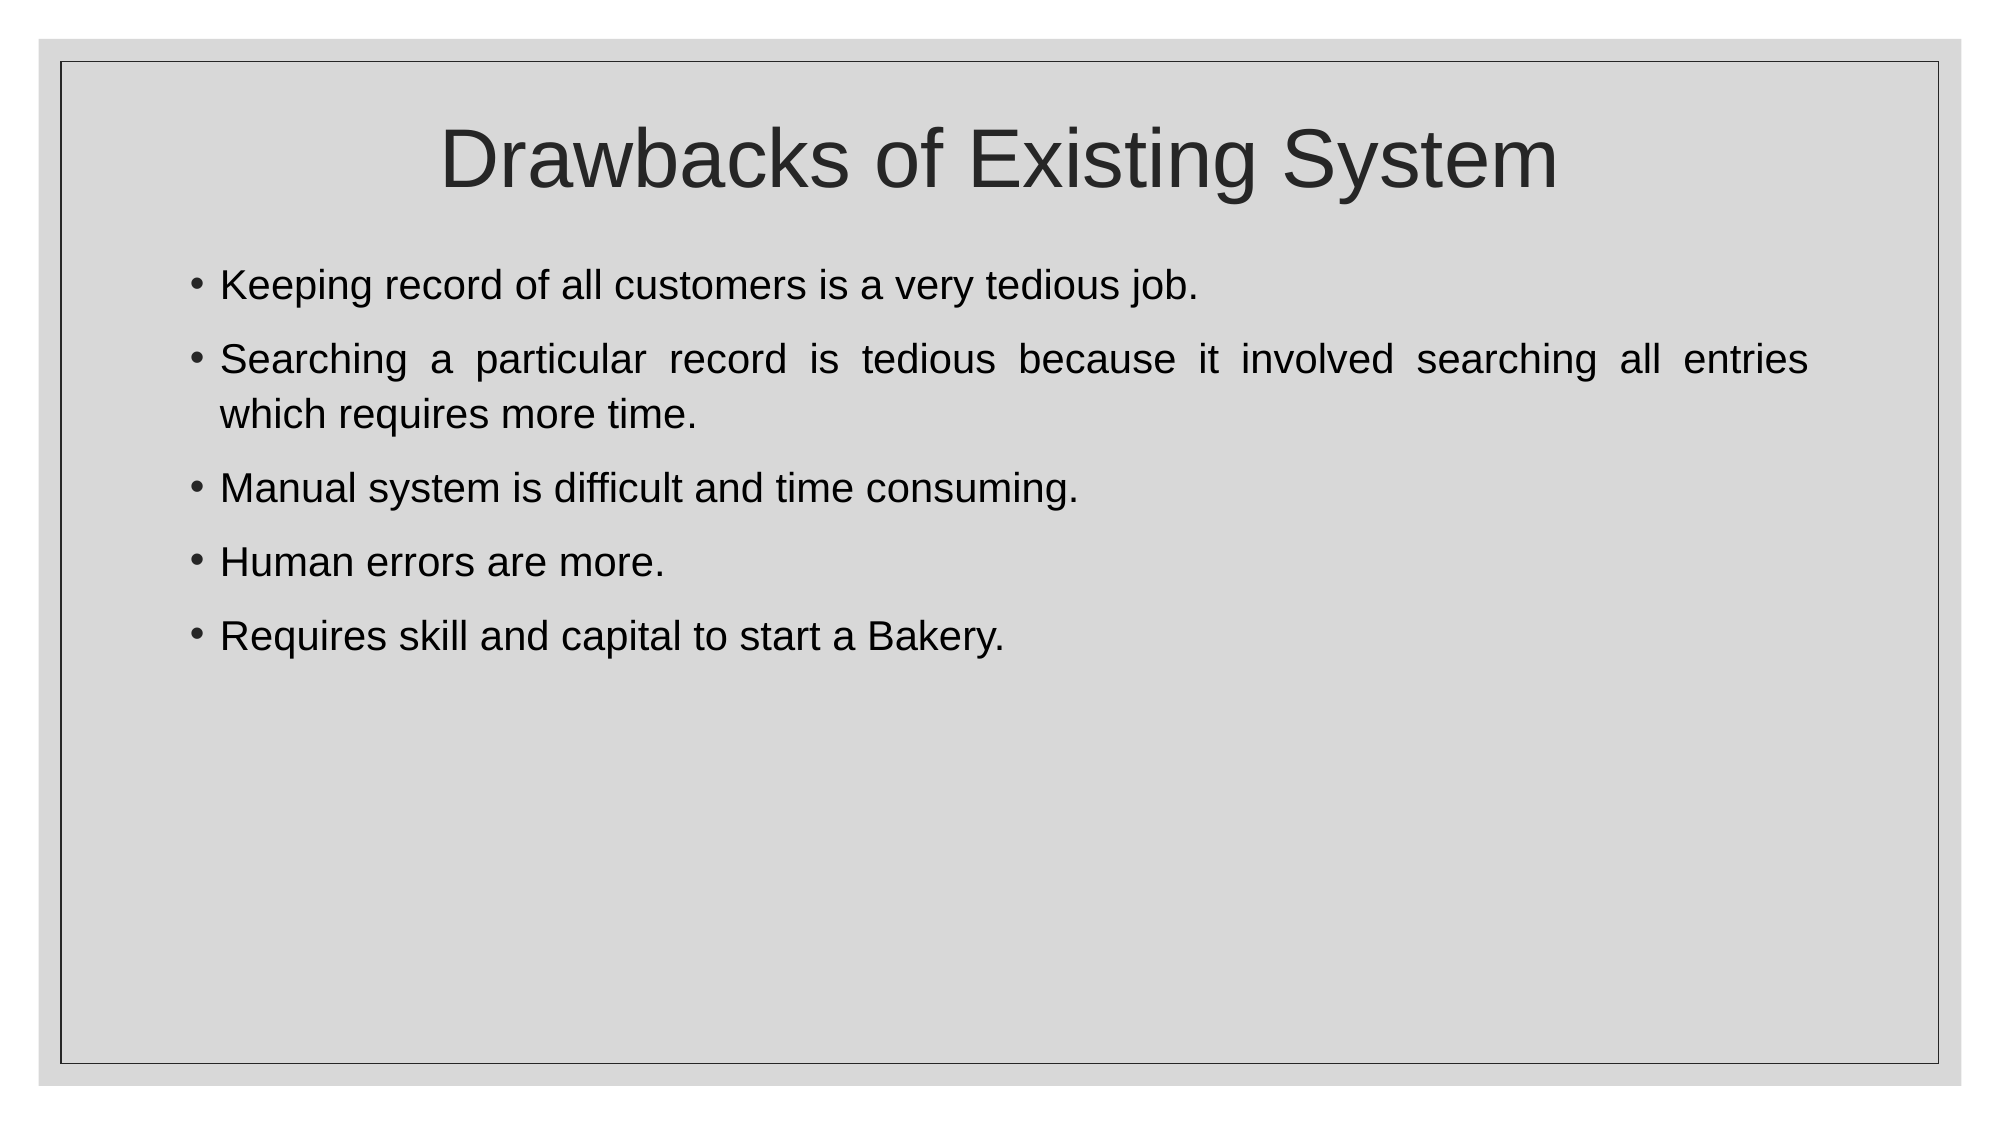

# Drawbacks of Existing System
Keeping record of all customers is a very tedious job.
Searching a particular record is tedious because it involved searching all entries which requires more time.
Manual system is difficult and time consuming.
Human errors are more.
Requires skill and capital to start a Bakery.